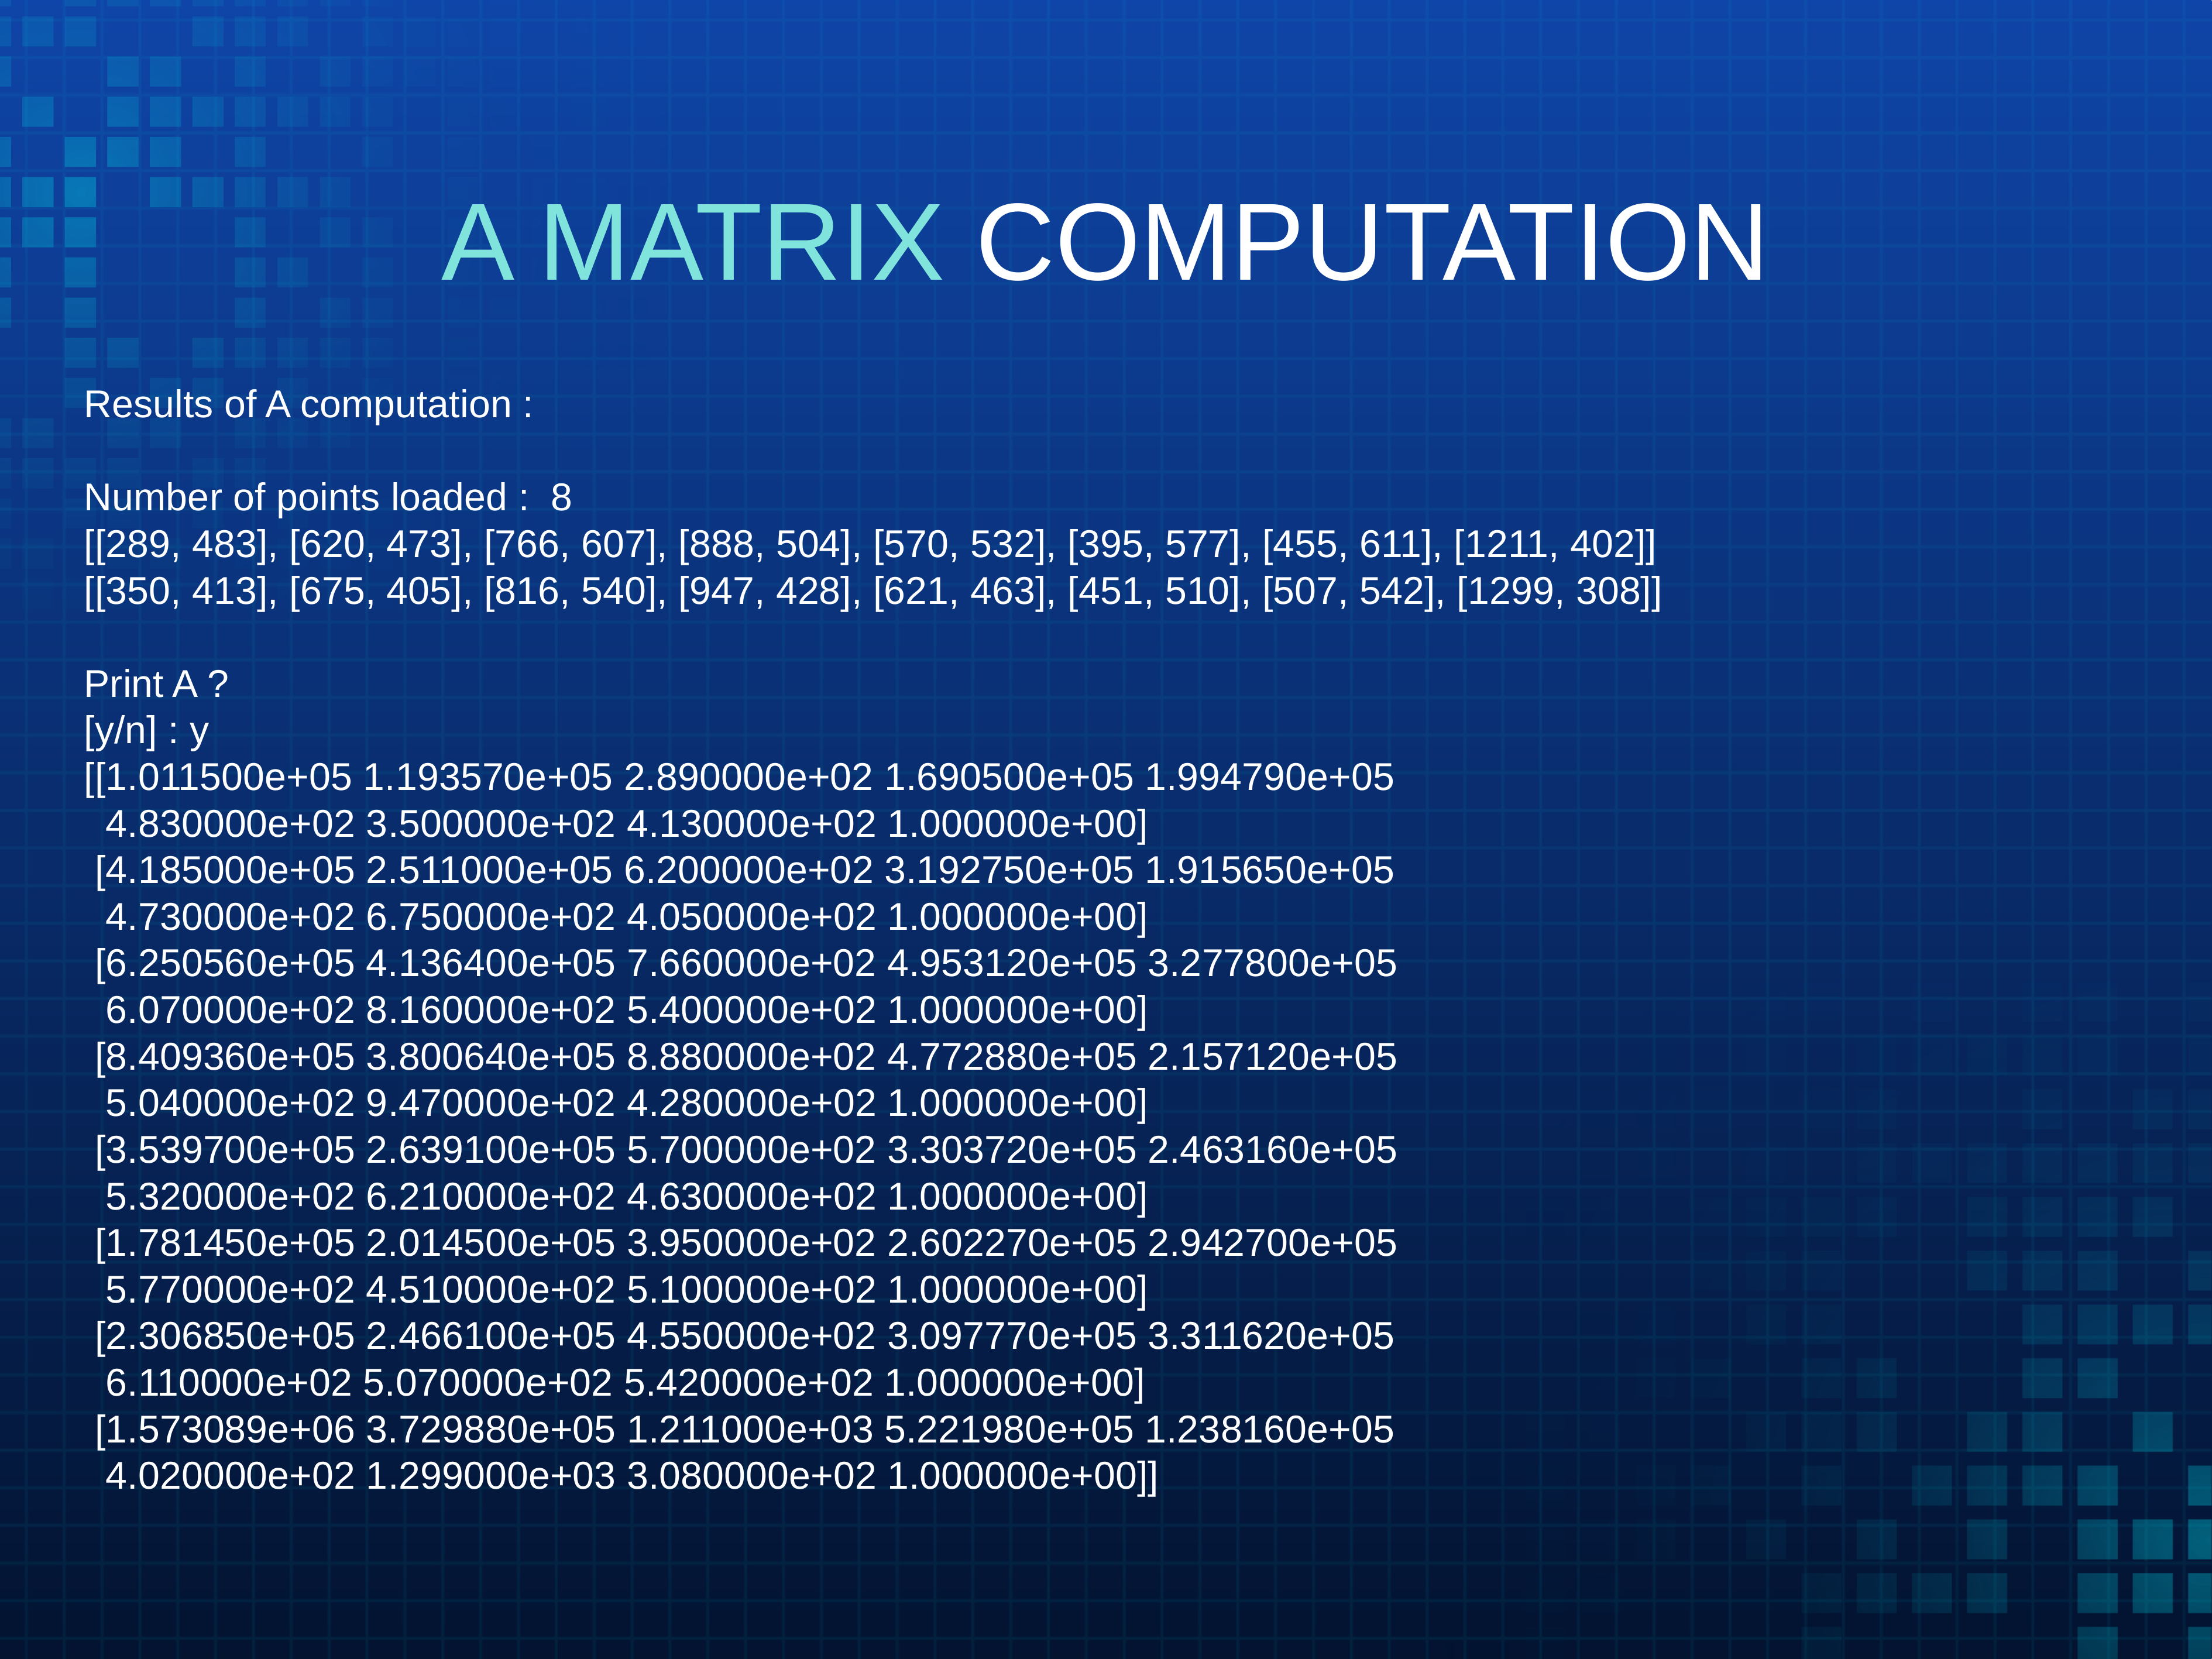

# A MATRIX COMPUTATION
Results of A computation :

Number of points loaded :  8
[[289, 483], [620, 473], [766, 607], [888, 504], [570, 532], [395, 577], [455, 611], [1211, 402]]
[[350, 413], [675, 405], [816, 540], [947, 428], [621, 463], [451, 510], [507, 542], [1299, 308]]

Print A ?
[y/n] : y
[[1.011500e+05 1.193570e+05 2.890000e+02 1.690500e+05 1.994790e+05
  4.830000e+02 3.500000e+02 4.130000e+02 1.000000e+00]
 [4.185000e+05 2.511000e+05 6.200000e+02 3.192750e+05 1.915650e+05
  4.730000e+02 6.750000e+02 4.050000e+02 1.000000e+00]
 [6.250560e+05 4.136400e+05 7.660000e+02 4.953120e+05 3.277800e+05
  6.070000e+02 8.160000e+02 5.400000e+02 1.000000e+00]
 [8.409360e+05 3.800640e+05 8.880000e+02 4.772880e+05 2.157120e+05
  5.040000e+02 9.470000e+02 4.280000e+02 1.000000e+00]
 [3.539700e+05 2.639100e+05 5.700000e+02 3.303720e+05 2.463160e+05
  5.320000e+02 6.210000e+02 4.630000e+02 1.000000e+00]
 [1.781450e+05 2.014500e+05 3.950000e+02 2.602270e+05 2.942700e+05
  5.770000e+02 4.510000e+02 5.100000e+02 1.000000e+00]
 [2.306850e+05 2.466100e+05 4.550000e+02 3.097770e+05 3.311620e+05
  6.110000e+02 5.070000e+02 5.420000e+02 1.000000e+00]
 [1.573089e+06 3.729880e+05 1.211000e+03 5.221980e+05 1.238160e+05
  4.020000e+02 1.299000e+03 3.080000e+02 1.000000e+00]]